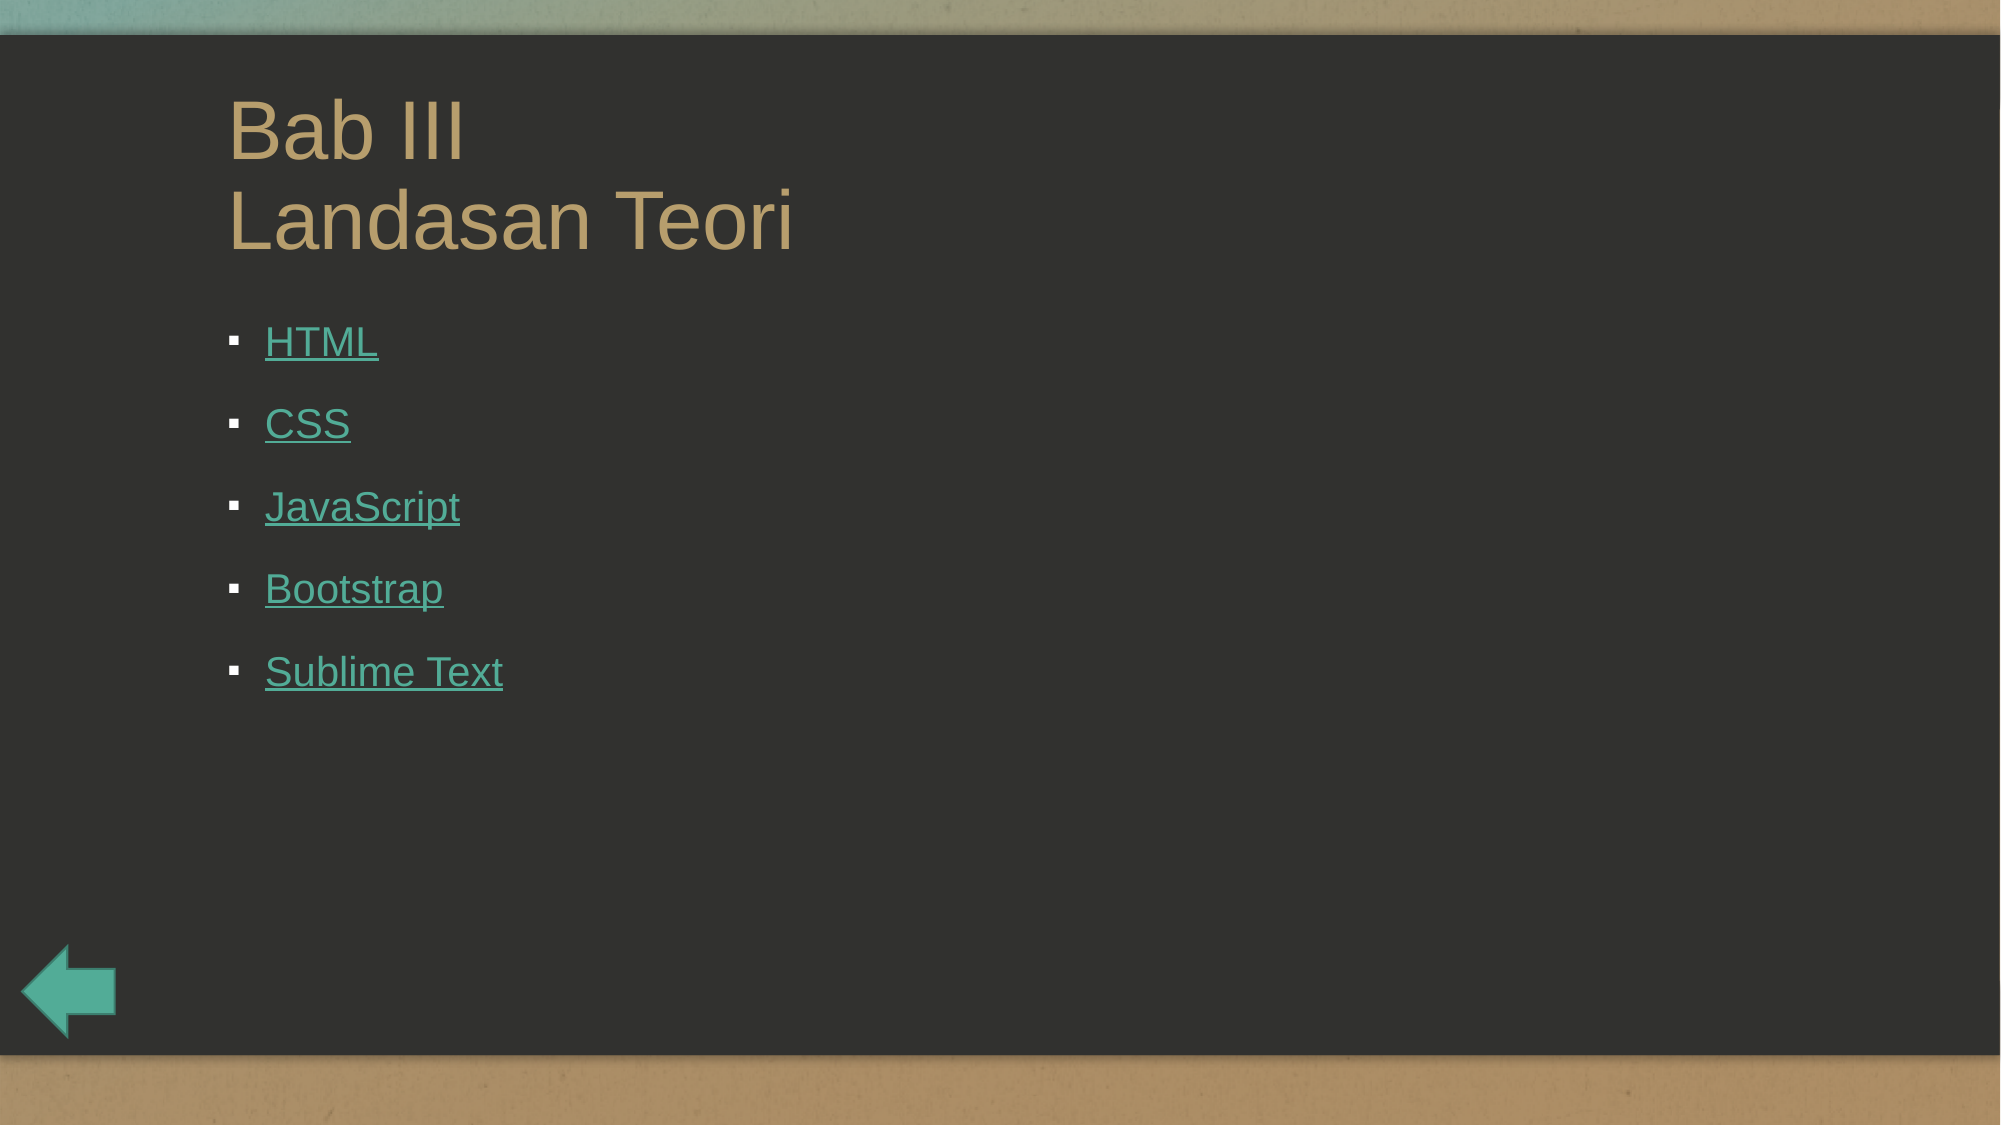

# Bab III Landasan Teori
HTML
CSS
JavaScript
Bootstrap
Sublime Text